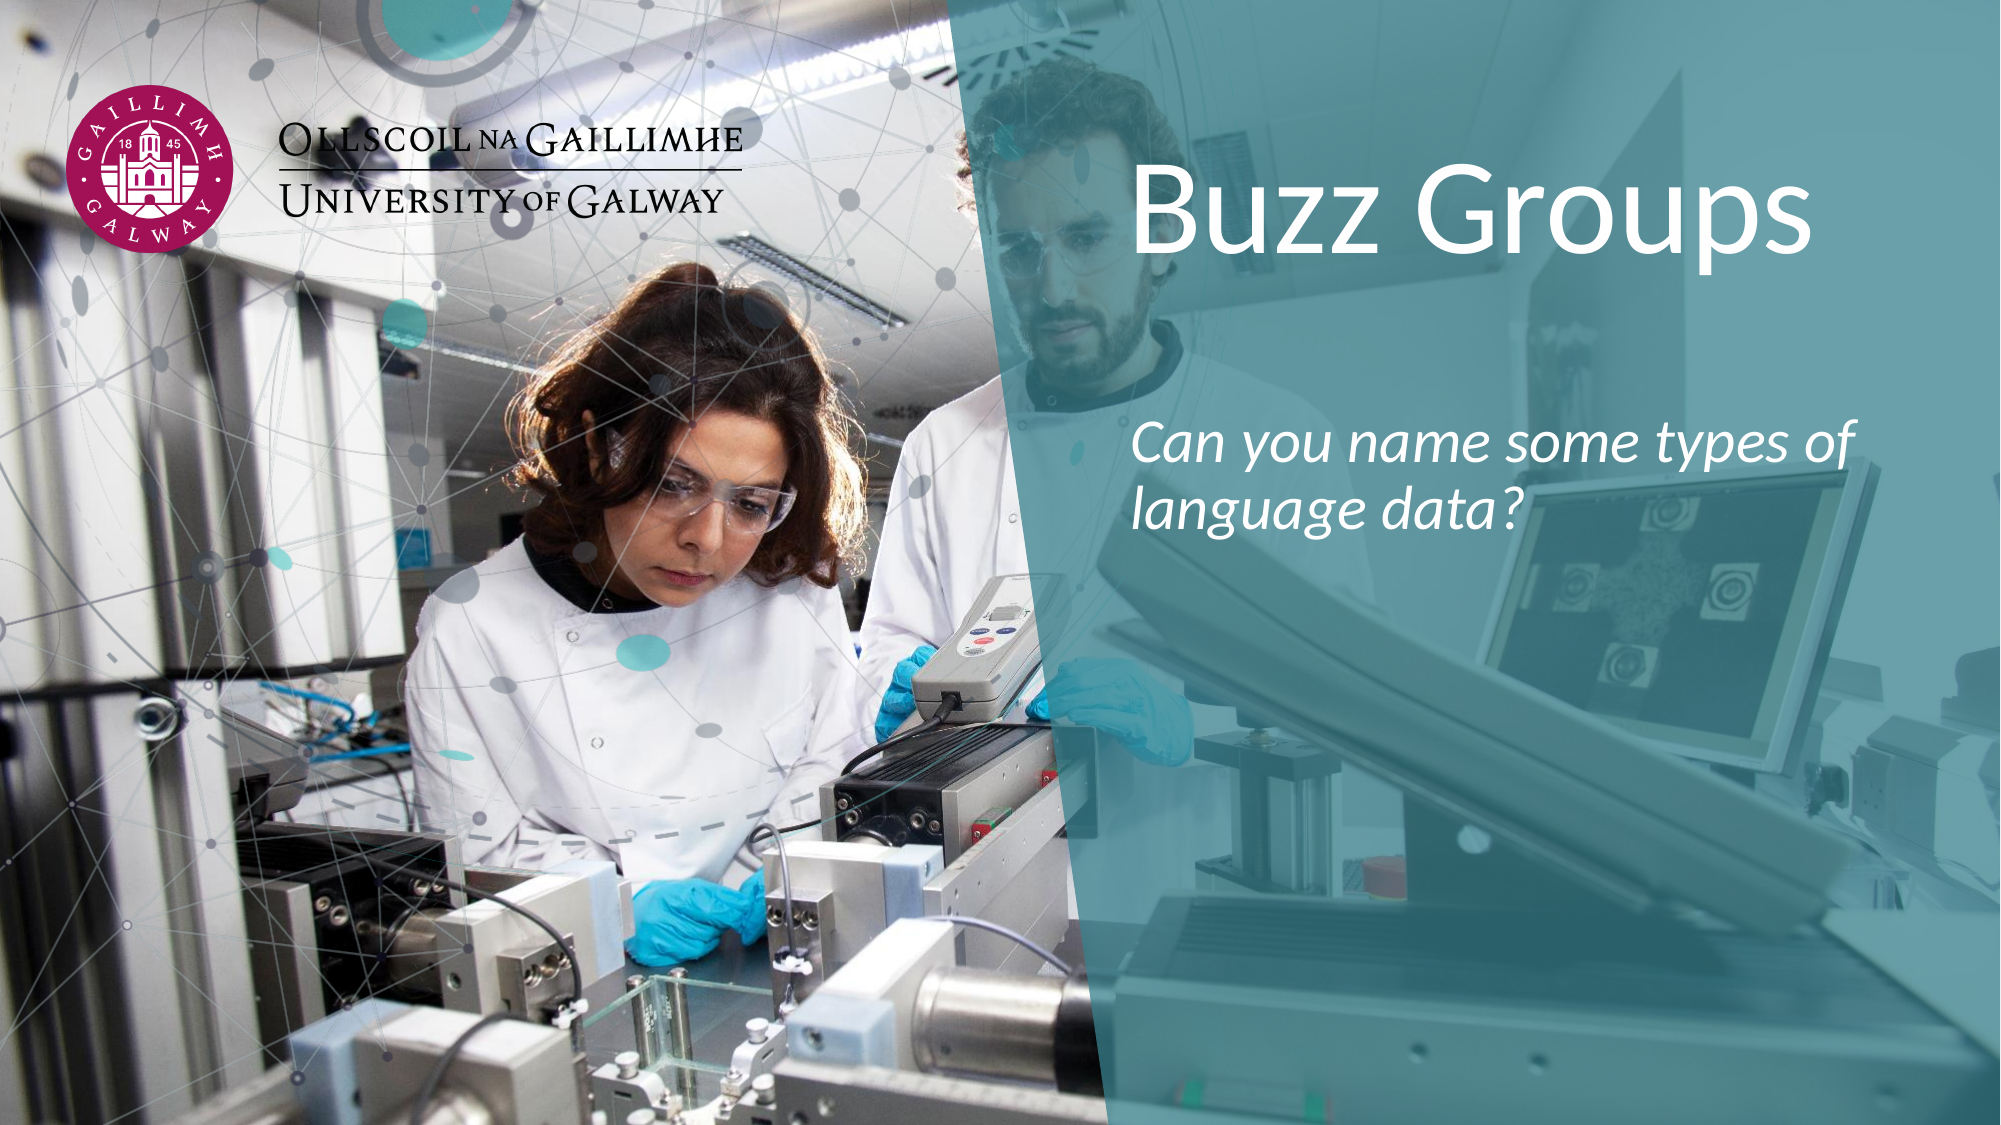

# Buzz Groups
Can you name some types of language data?